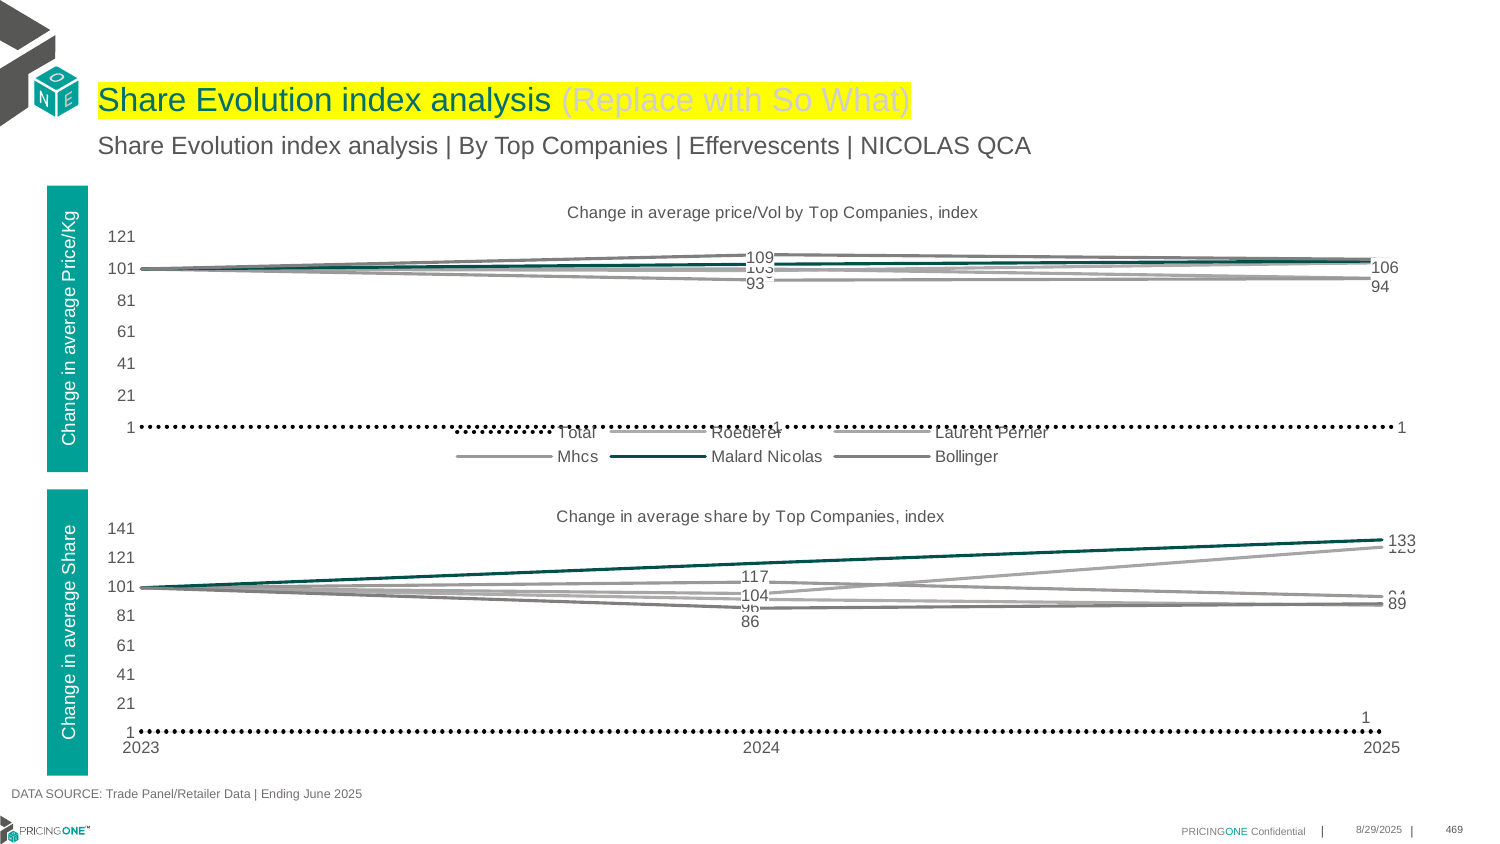

# Share Evolution index analysis (Replace with So What)
Share Evolution index analysis | By Top Companies | Effervescents | NICOLAS QCA

### Chart: Change in average price/Vol by Top Companies, index

| Category | Total | Roederer | Laurent Perrier | Mhcs | Malard Nicolas | Bollinger |
|---|---|---|---|---|---|---|
| 2023 | 1.0 | 100.0 | 100.0 | 100.0 | 100.0 | 100.0 |
| 2024 | 0.996081487021878 | 99.0 | 100.0 | 93.0 | 103.0 | 109.0 |
| 2025 | 0.9660592219547792 | 104.0 | 94.0 | 94.0 | 105.0 | 106.0 |
Change in average Price/Kg

### Chart: Change in average share by Top Companies, index

| Category | Total | Roederer | Laurent Perrier | Mhcs | Malard Nicolas | Bollinger |
|---|---|---|---|---|---|---|
| 2023 | 1.0 | 100.0 | 100.0 | 100.0 | 100.0 | 100.0 |
| 2024 | 1.0 | 92.0 | 96.0 | 104.0 | 117.0 | 86.0 |
| 2025 | 1.0 | 88.0 | 128.0 | 94.0 | 133.0 | 89.0 |
Change in average Share
DATA SOURCE: Trade Panel/Retailer Data | Ending June 2025

8/29/2025
469